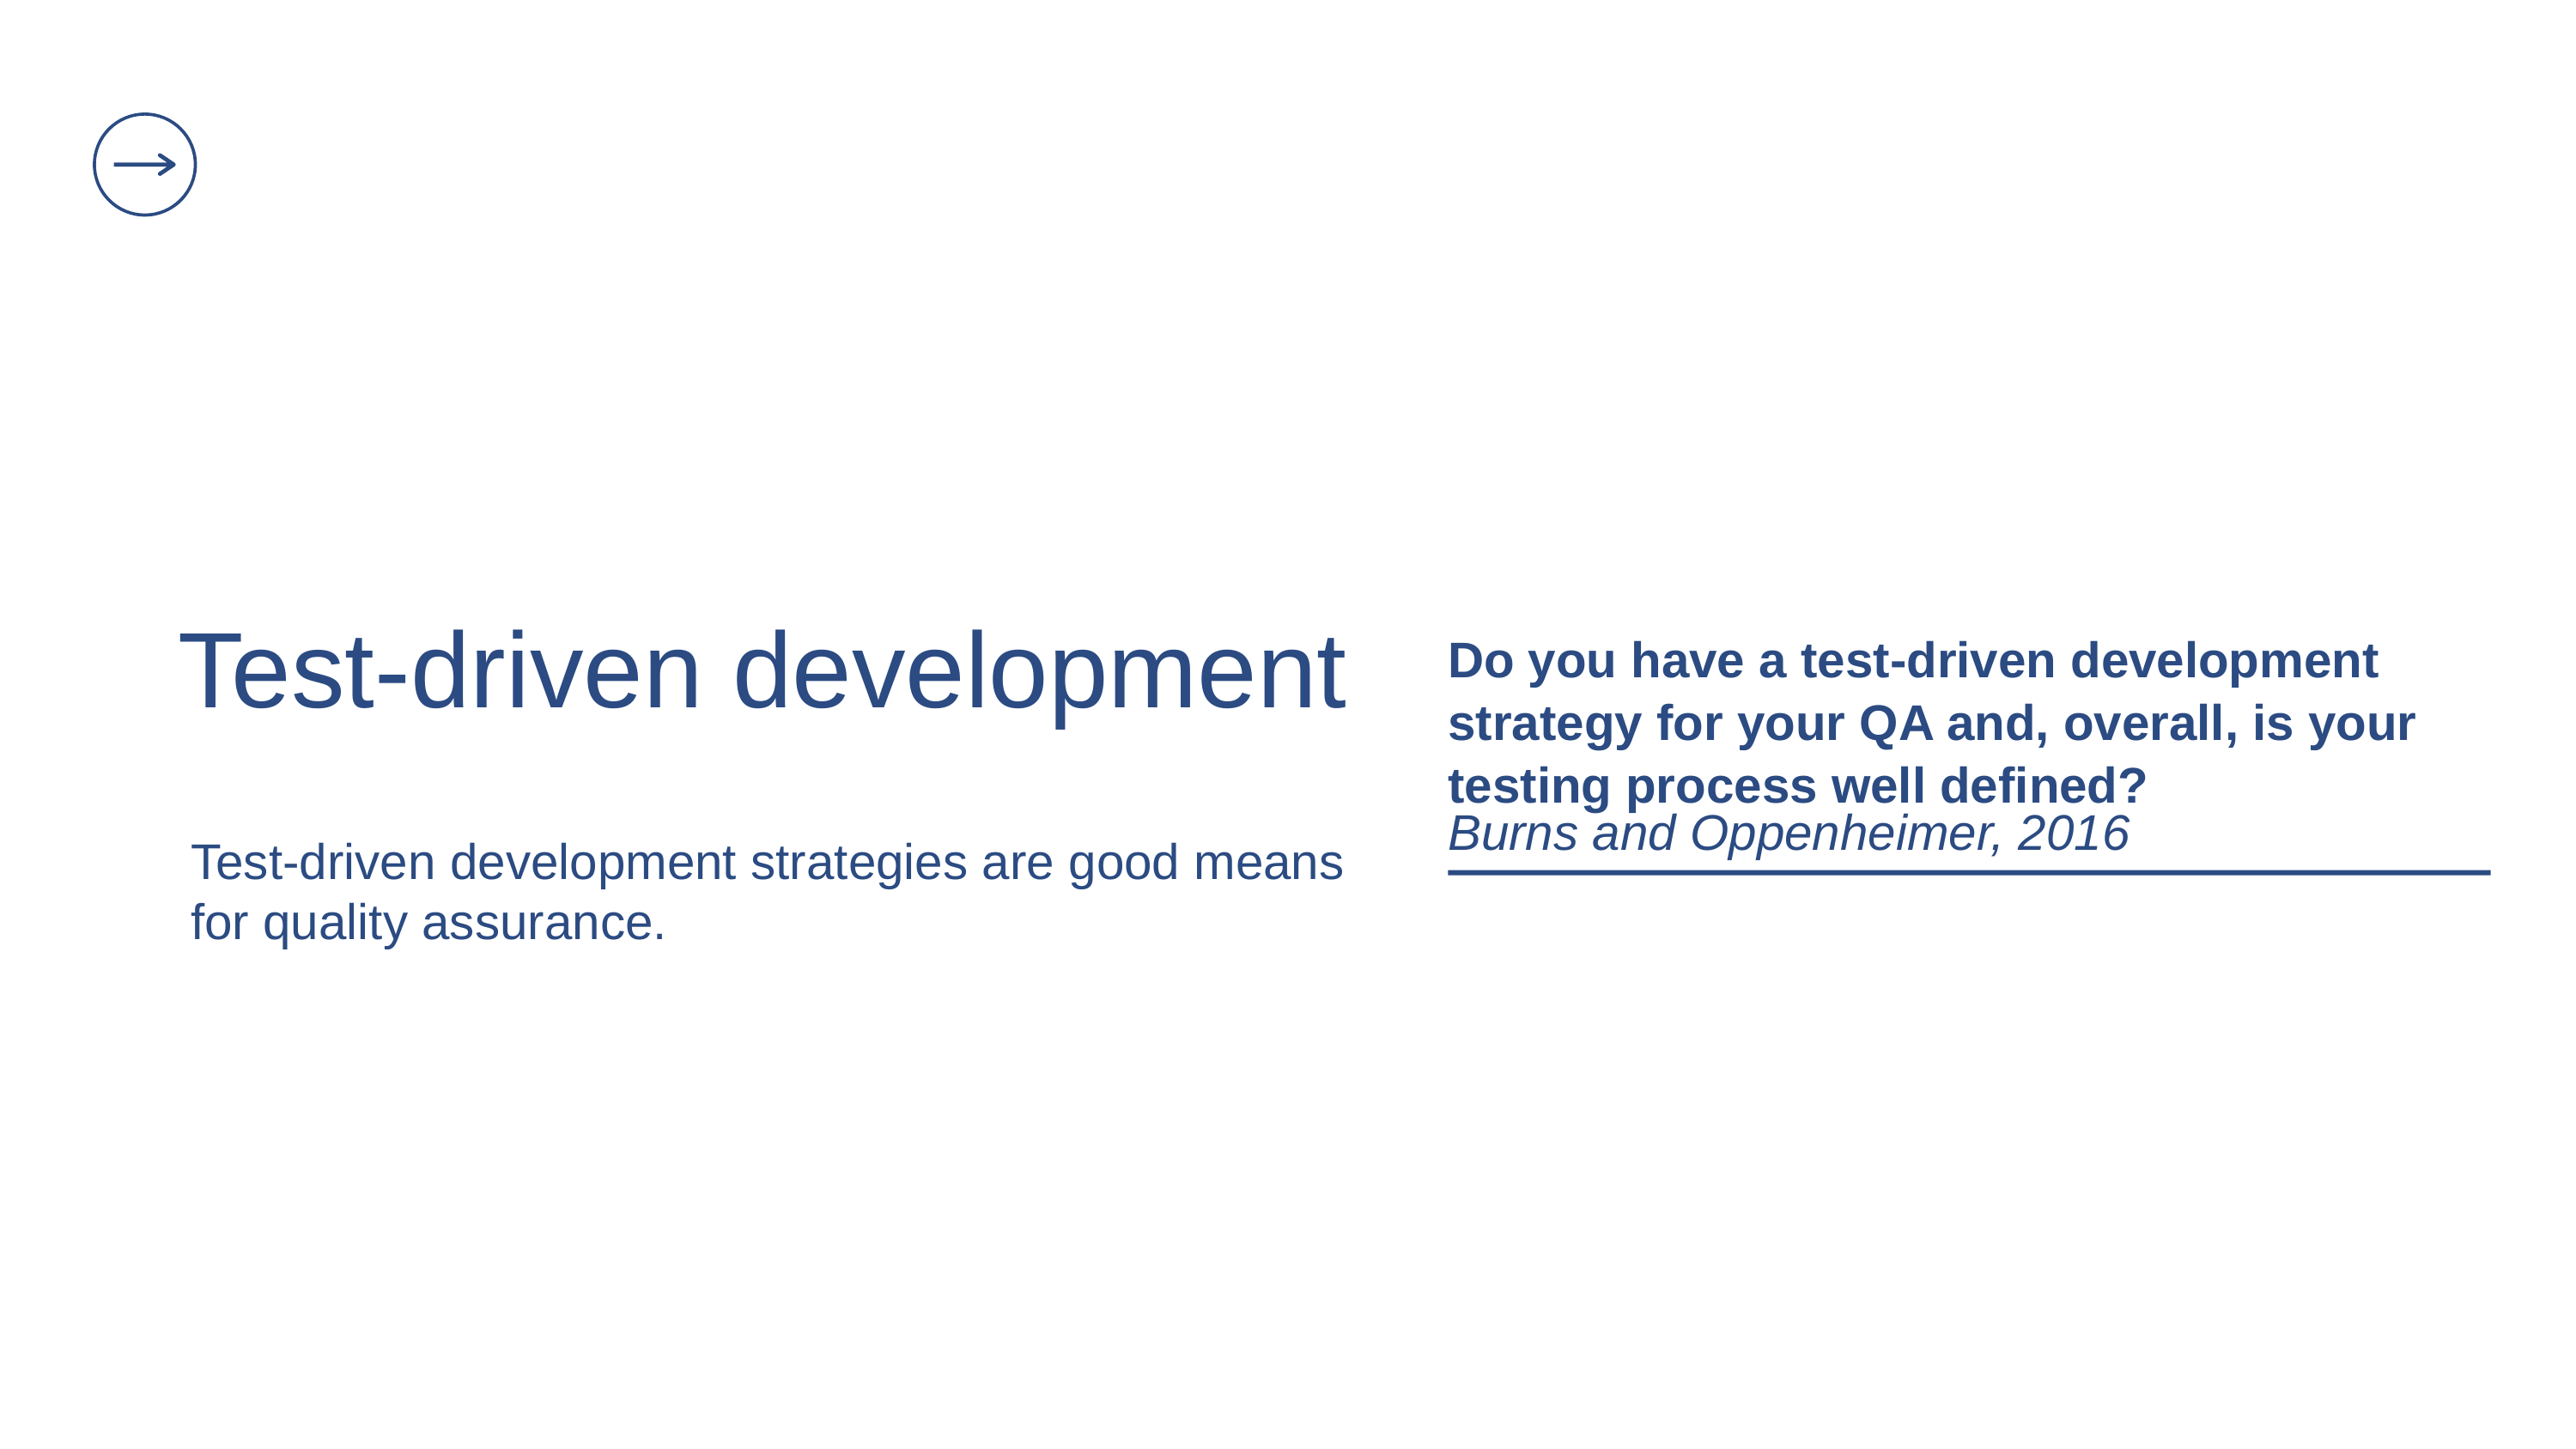

Test-driven development
Test-driven development strategies are good means for quality assurance.

Do you have a test-driven development strategy for your QA and, overall, is your testing process well defined?
Burns and Oppenheimer, 2016